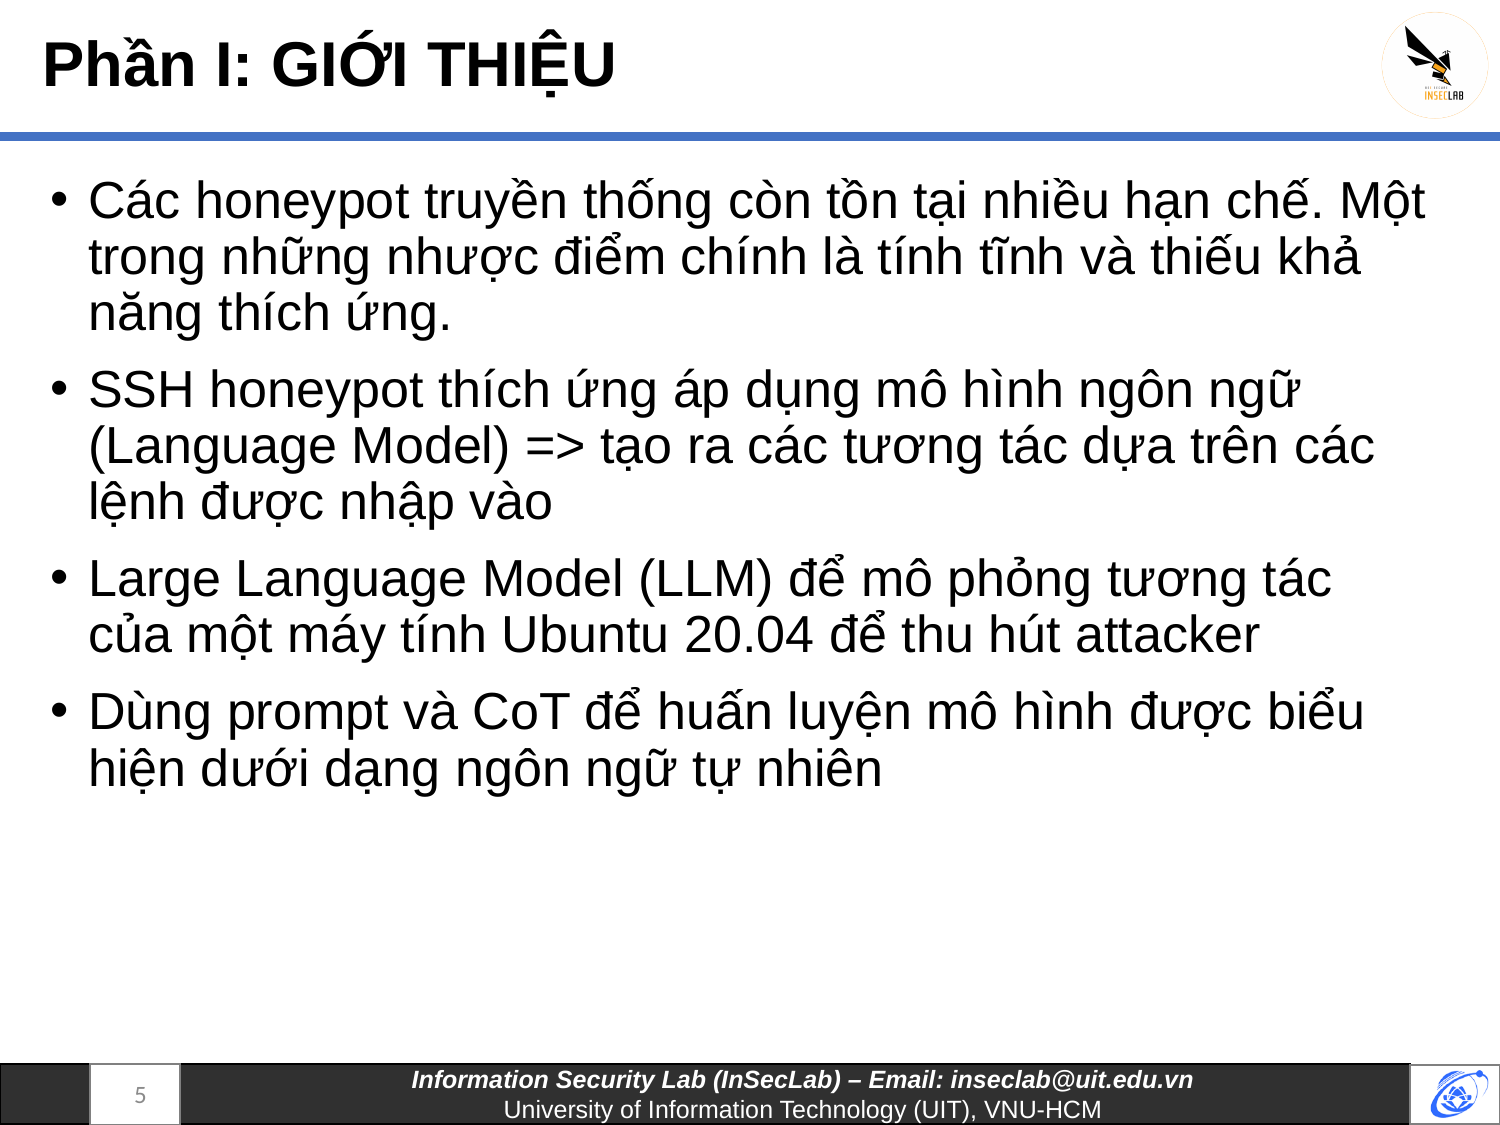

# Phần I: GIỚI THIỆU
Các honeypot truyền thống còn tồn tại nhiều hạn chế. Một trong những nhược điểm chính là tính tĩnh và thiếu khả năng thích ứng.
SSH honeypot thích ứng áp dụng mô hình ngôn ngữ (Language Model) => tạo ra các tương tác dựa trên các lệnh được nhập vào
Large Language Model (LLM) để mô phỏng tương tác của một máy tính Ubuntu 20.04 để thu hút attacker
Dùng prompt và CoT để huấn luyện mô hình được biểu hiện dưới dạng ngôn ngữ tự nhiên
5